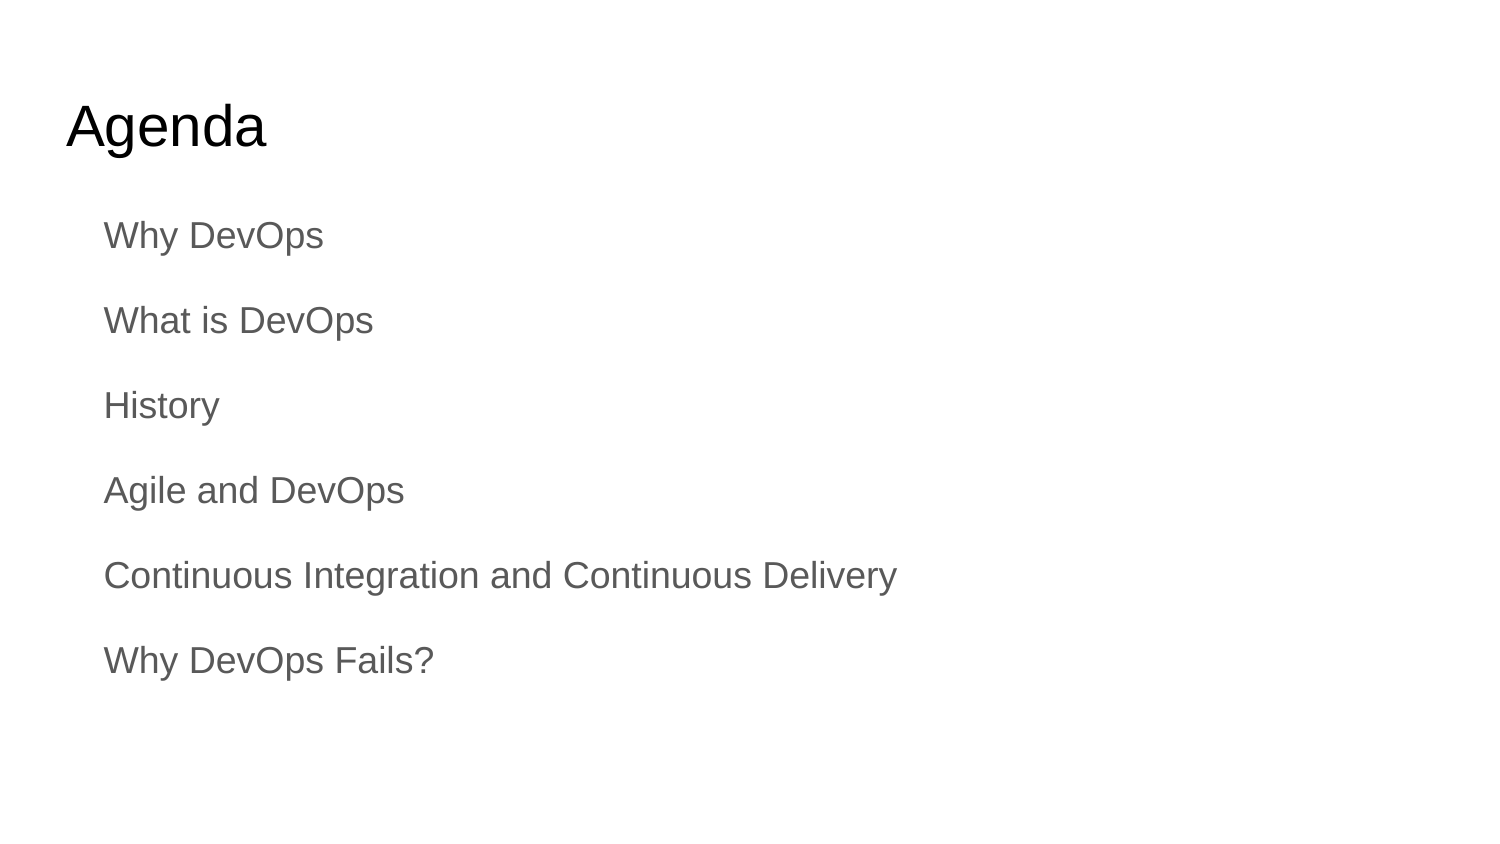

# Agenda
Why DevOps
What is DevOps
History
Agile and DevOps
Continuous Integration and Continuous Delivery
Why DevOps Fails?